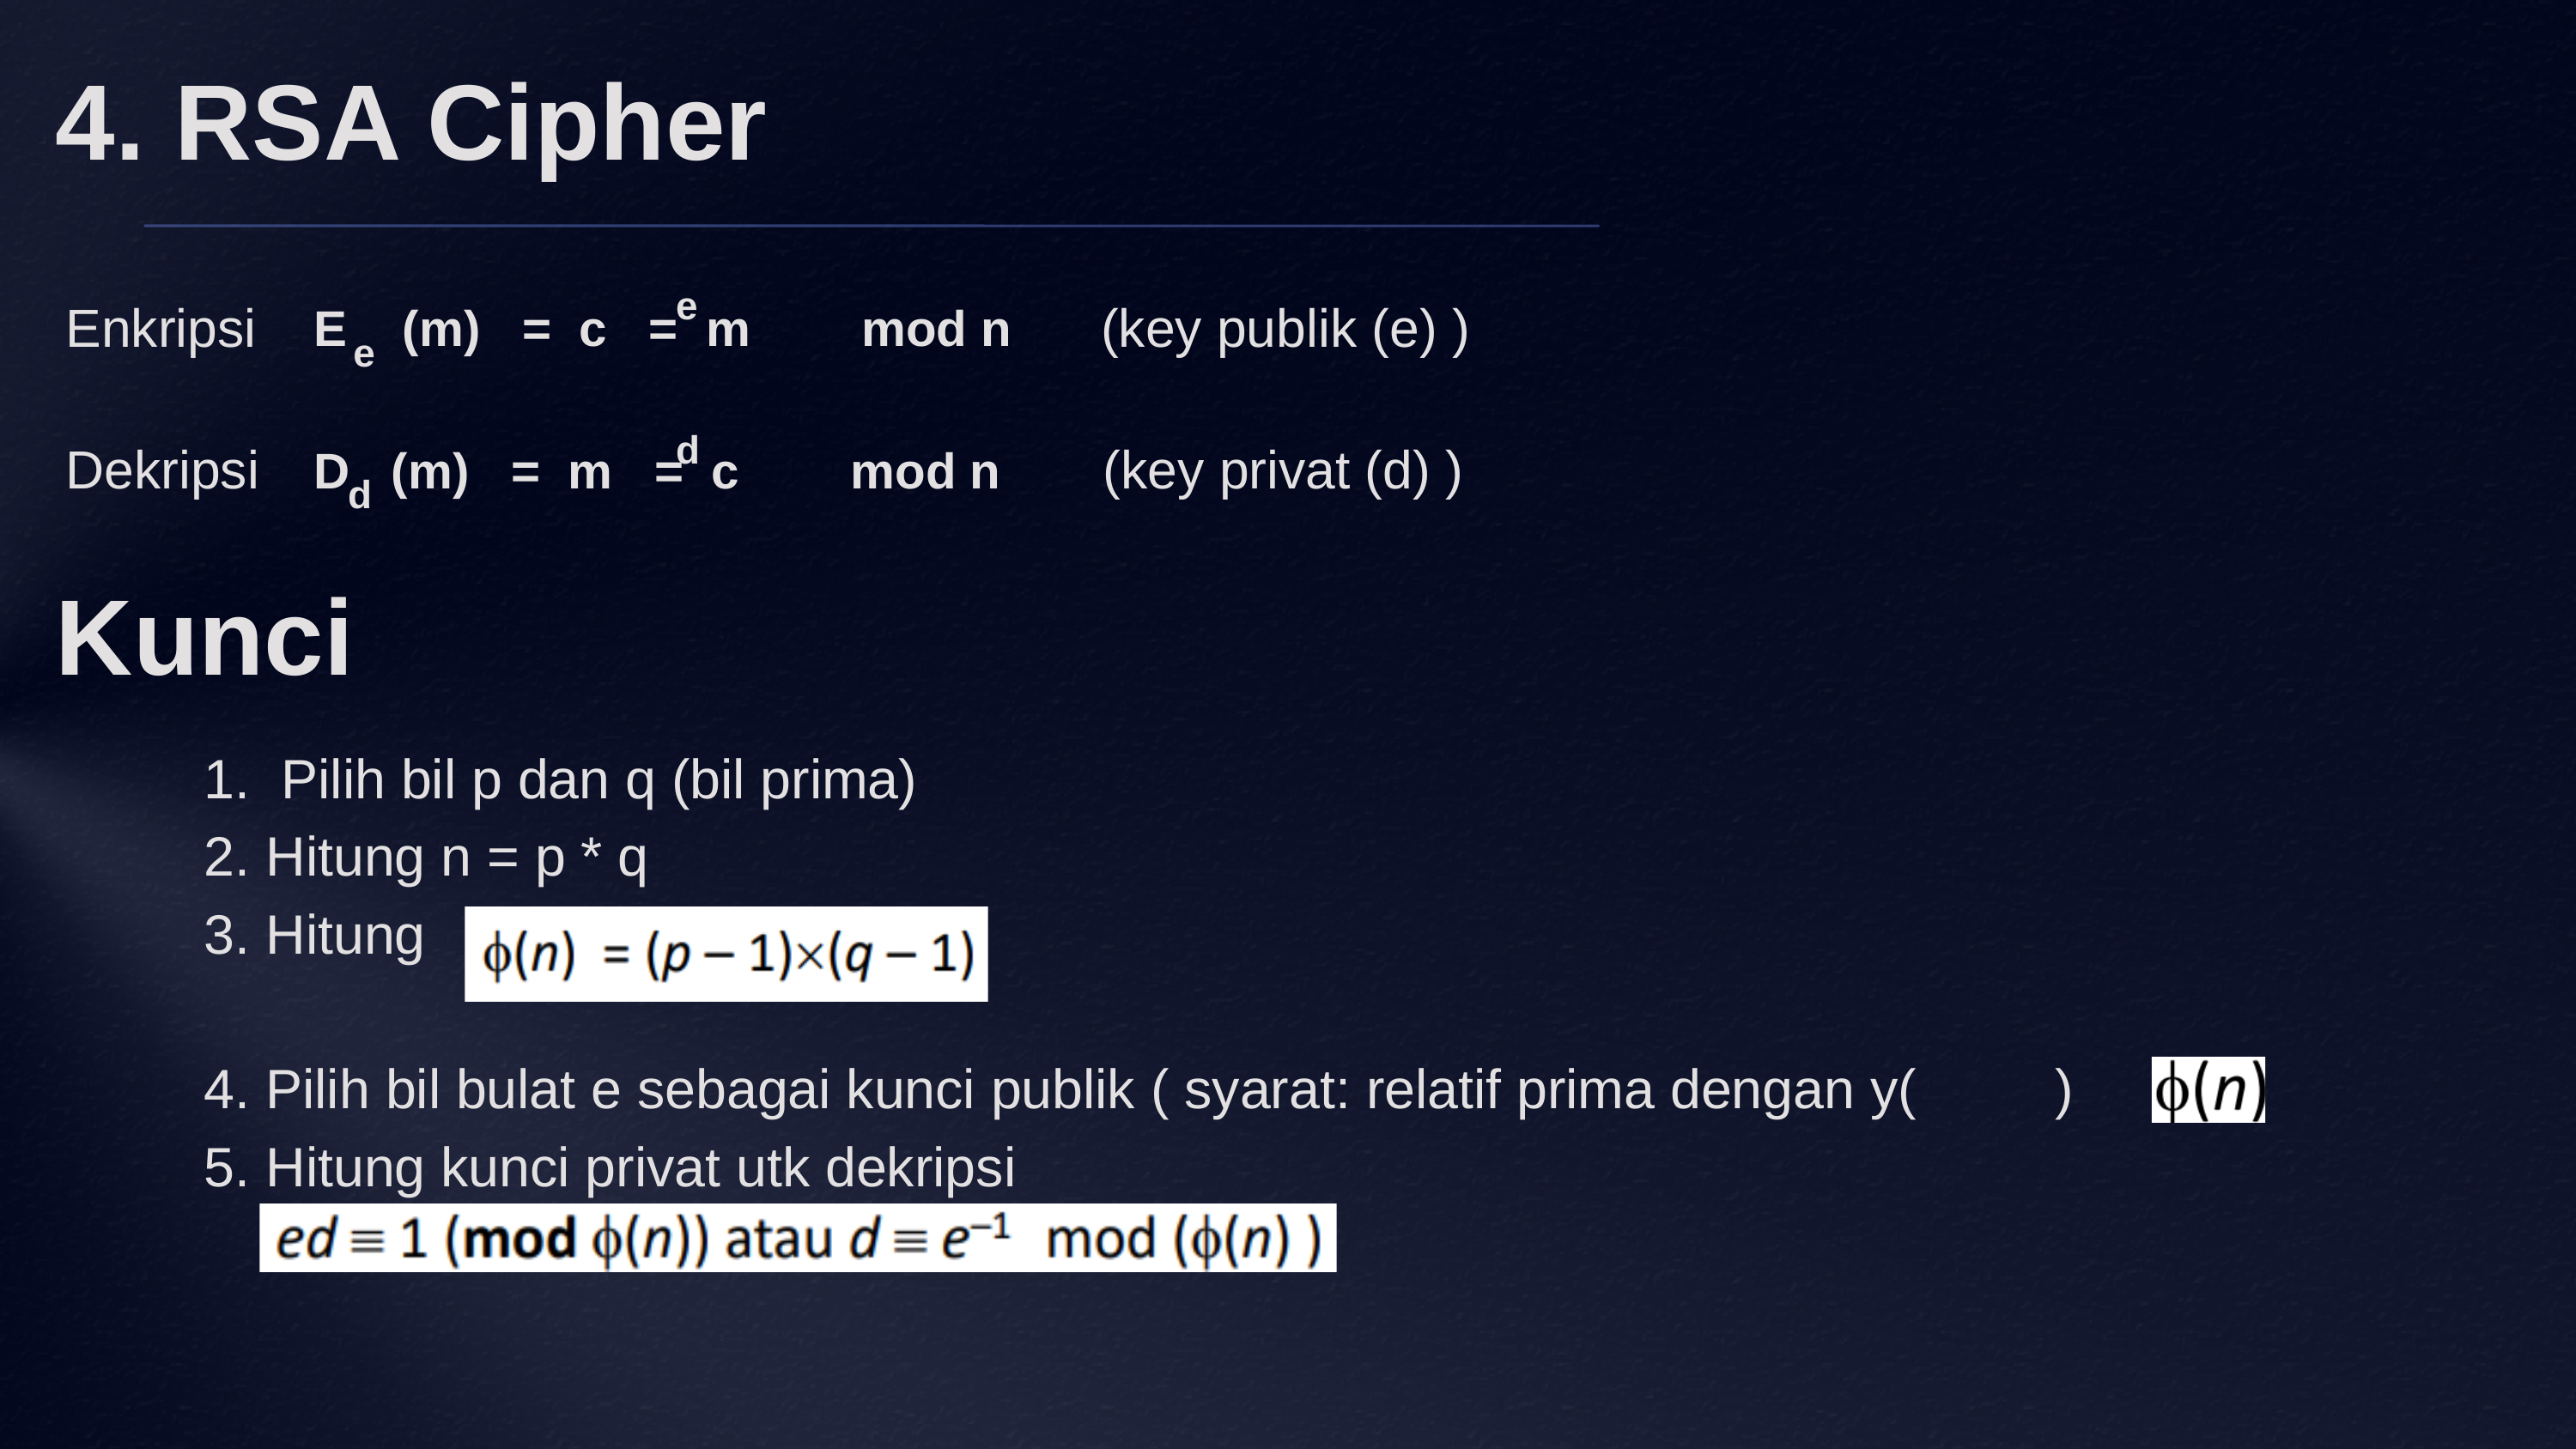

4. RSA Cipher

e
Enkripsi                                                         (key publik (e) )
E    (m)   =  c   =  m        mod n
e
d
Dekripsi                                                         (key privat (d) )
D   (m)   =  m   =  c        mod n
d
Kunci
1.  Pilih bil p dan q (bil prima)
2. Hitung n = p * q
3. Hitung

4. Pilih bil bulat e sebagai kunci publik ( syarat: relatif prima dengan y(         )
5. Hitung kunci privat utk dekripsi